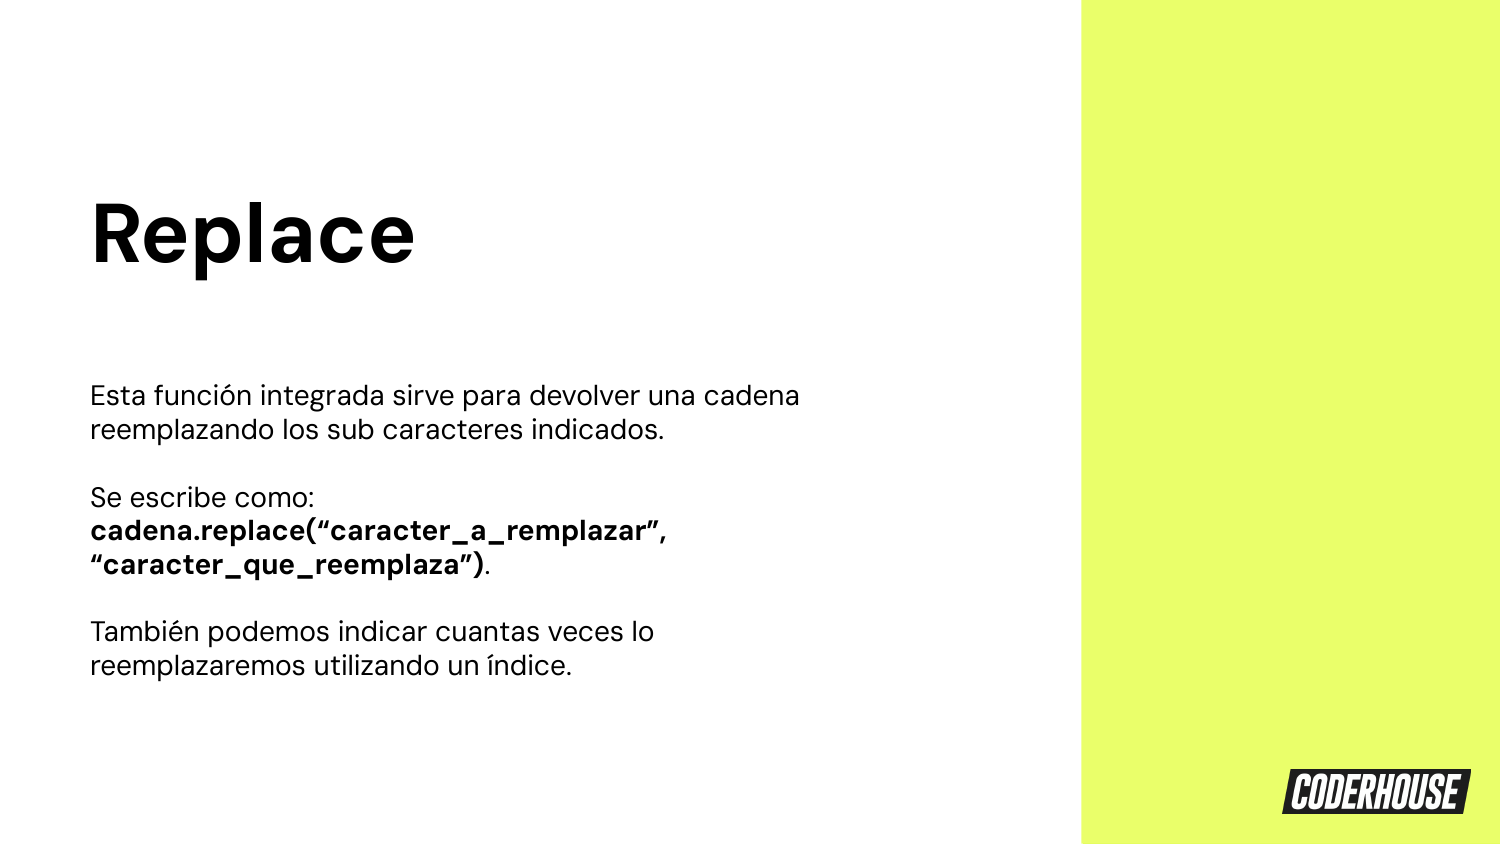

Replace
Esta función integrada sirve para devolver una cadena reemplazando los sub caracteres indicados.

Se escribe como: cadena.replace(“caracter_a_remplazar”, “caracter_que_reemplaza”).

También podemos indicar cuantas veces lo reemplazaremos utilizando un índice.